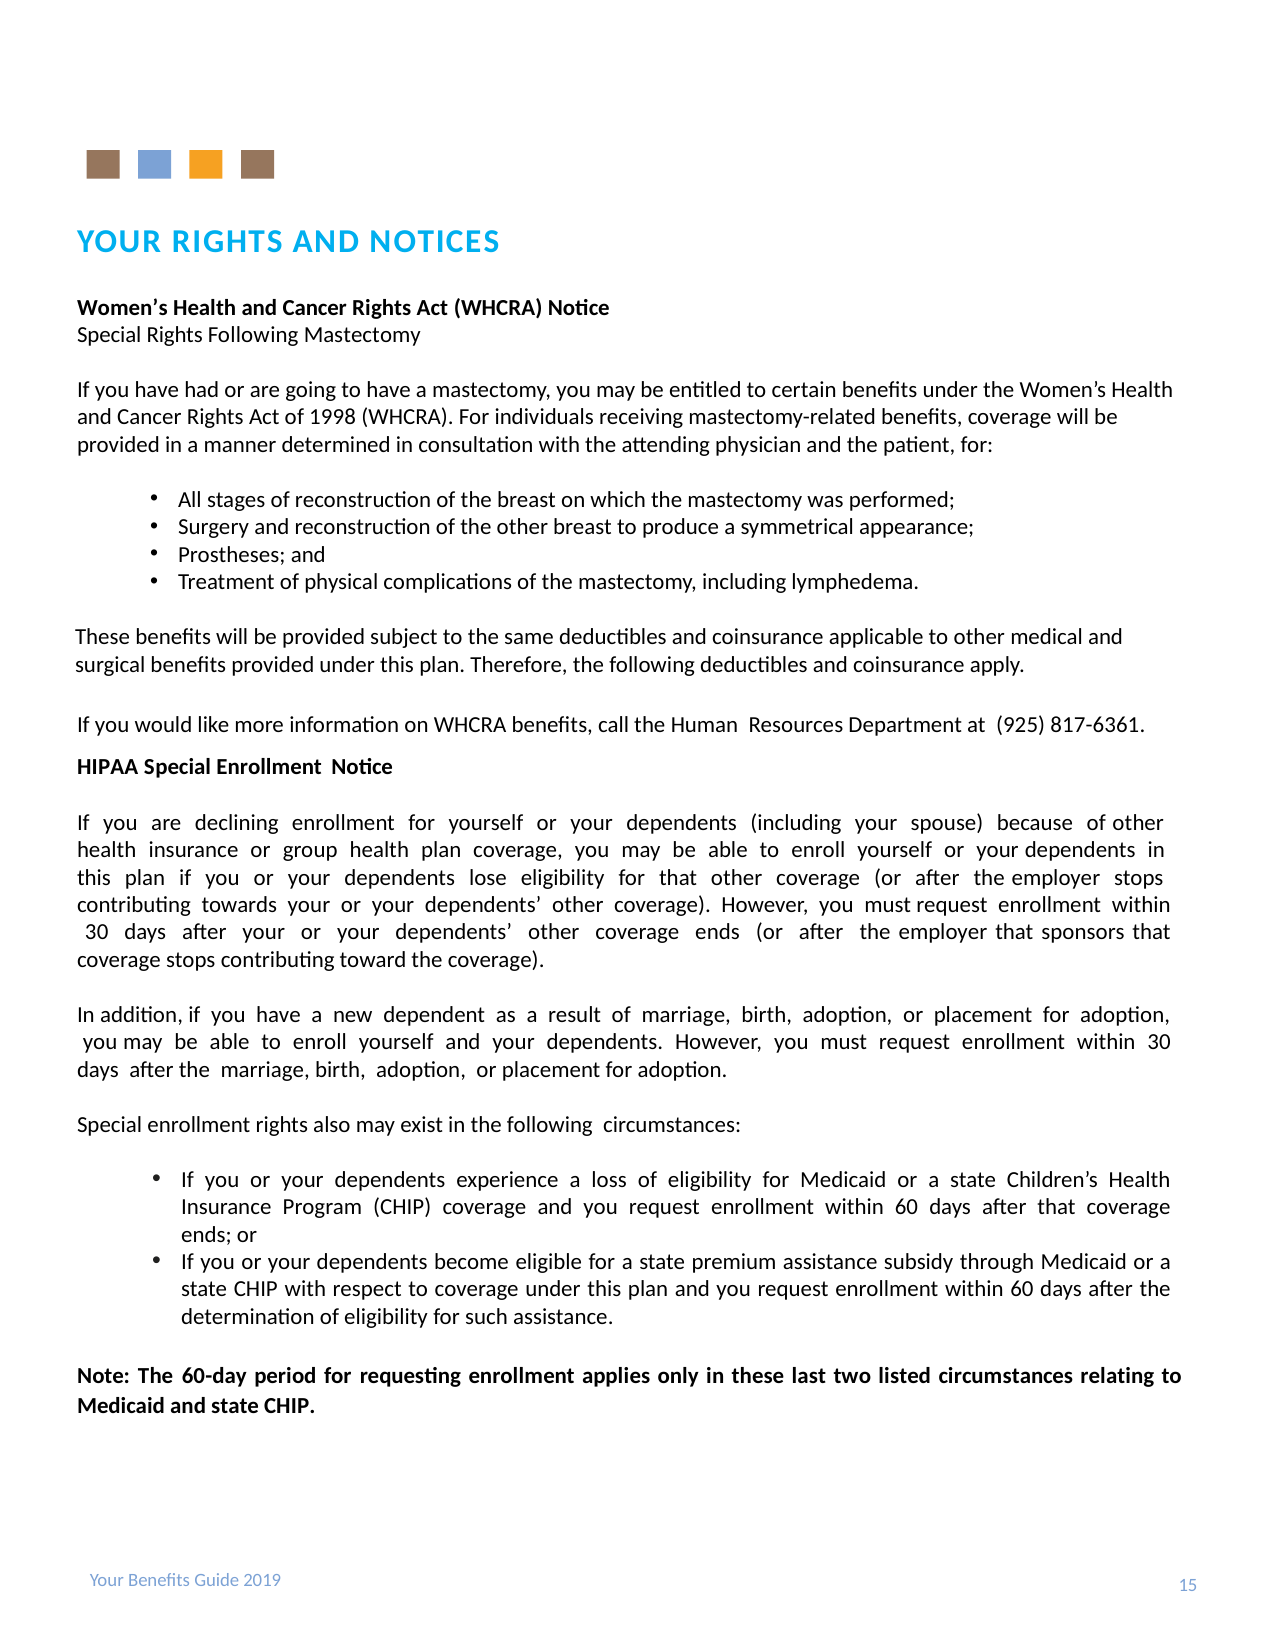

YOUR RIGHTS AND NOTICES

Women’s Health and Cancer Rights Act (WHCRA) Notice
Special Rights Following Mastectomy

If you have had or are going to have a mastectomy, you may be entitled to certain benefits under the Women’s Health and Cancer Rights Act of 1998 (WHCRA). For individuals receiving mastectomy-related benefits, coverage will be provided in a manner determined in consultation with the attending physician and the patient, for:

All stages of reconstruction of the breast on which the mastectomy was performed;
Surgery and reconstruction of the other breast to produce a symmetrical appearance;
Prostheses; and
Treatment of physical complications of the mastectomy, including lymphedema.

These benefits will be provided subject to the same deductibles and coinsurance applicable to other medical and surgical benefits provided under this plan. Therefore, the following deductibles and coinsurance apply.

If you would like more information on WHCRA benefits, call the Human  Resources Department at  (925) 817-6361.

HIPAA Special Enrollment  Notice

If  you  are  declining  enrollment  for  yourself  or  your  dependents  (including  your  spouse)  because  of other  health  insurance  or  group  health  plan  coverage,  you  may  be  able  to  enroll  yourself  or  your dependents  in  this  plan  if  you  or  your  dependents  lose  eligibility  for  that  other  coverage  (or  after  the employer  stops  contributing  towards  your  or  your  dependents’  other  coverage).  However,  you  must request  enrollment  within  30  days  after  your  or  your  dependents’  other  coverage  ends  (or  after  the employer that sponsors that coverage stops contributing toward the coverage).

In addition, if  you  have  a  new  dependent  as  a  result  of  marriage,  birth,  adoption,  or  placement  for  adoption,  you may  be  able  to  enroll  yourself  and  your  dependents.  However,  you  must  request  enrollment  within  30 days  after the  marriage, birth,  adoption,  or placement for adoption.

Special enrollment rights also may exist in the following  circumstances:

If  you  or  your  dependents  experience  a  loss  of  eligibility  for  Medicaid  or  a  state  Children’s  Health Insurance  Program  (CHIP)  coverage  and  you  request  enrollment  within  60  days  after  that  coverage ends; or
If you or your dependents become eligible for a state premium assistance subsidy through Medicaid or a state CHIP with respect to coverage under this plan and you request enrollment within 60 days after the determination of eligibility for such assistance.

Note: The 60-day period for requesting enrollment applies only in these last two listed circumstances relating to Medicaid and state CHIP.

Your Benefits Guide 2019
15